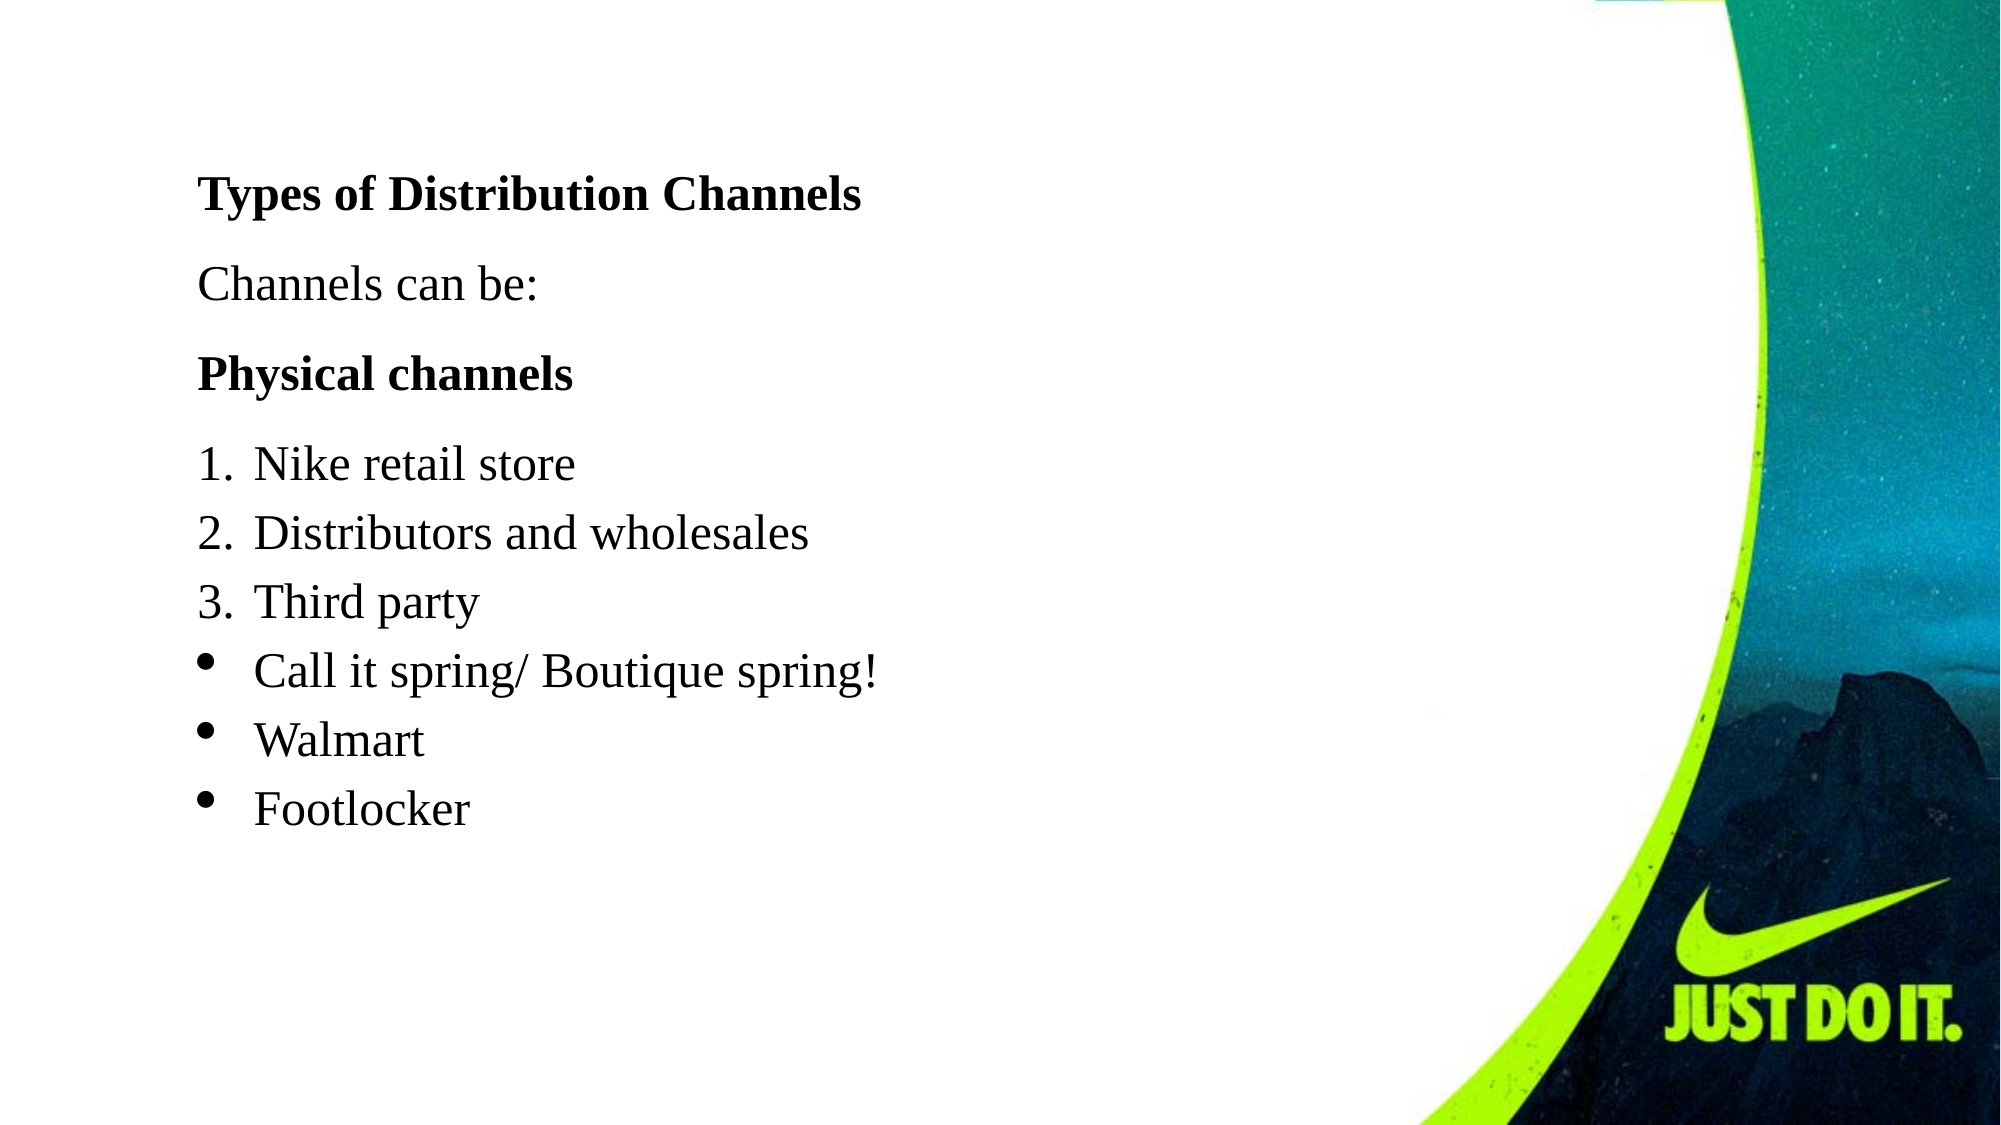

Types of Distribution Channels
Channels can be:
Physical channels
Nike retail store
Distributors and wholesales
Third party
Call it spring/ Boutique spring!
Walmart
Footlocker